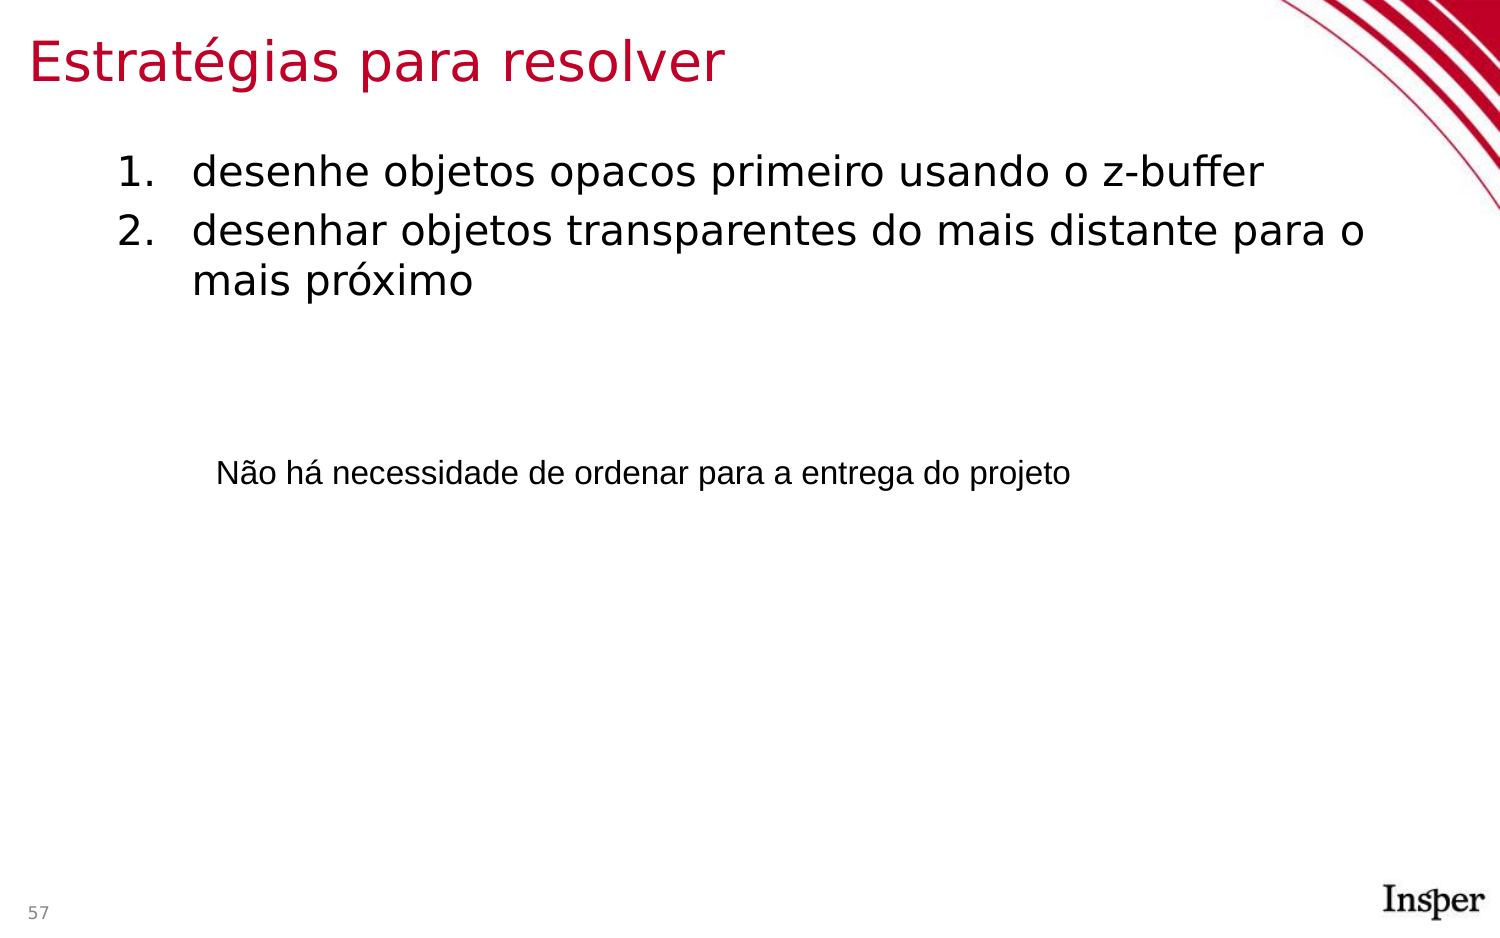

# Estratégias para resolver
desenhe objetos opacos primeiro usando o z-buffer
desenhar objetos transparentes do mais distante para o mais próximo
Não há necessidade de ordenar para a entrega do projeto
57